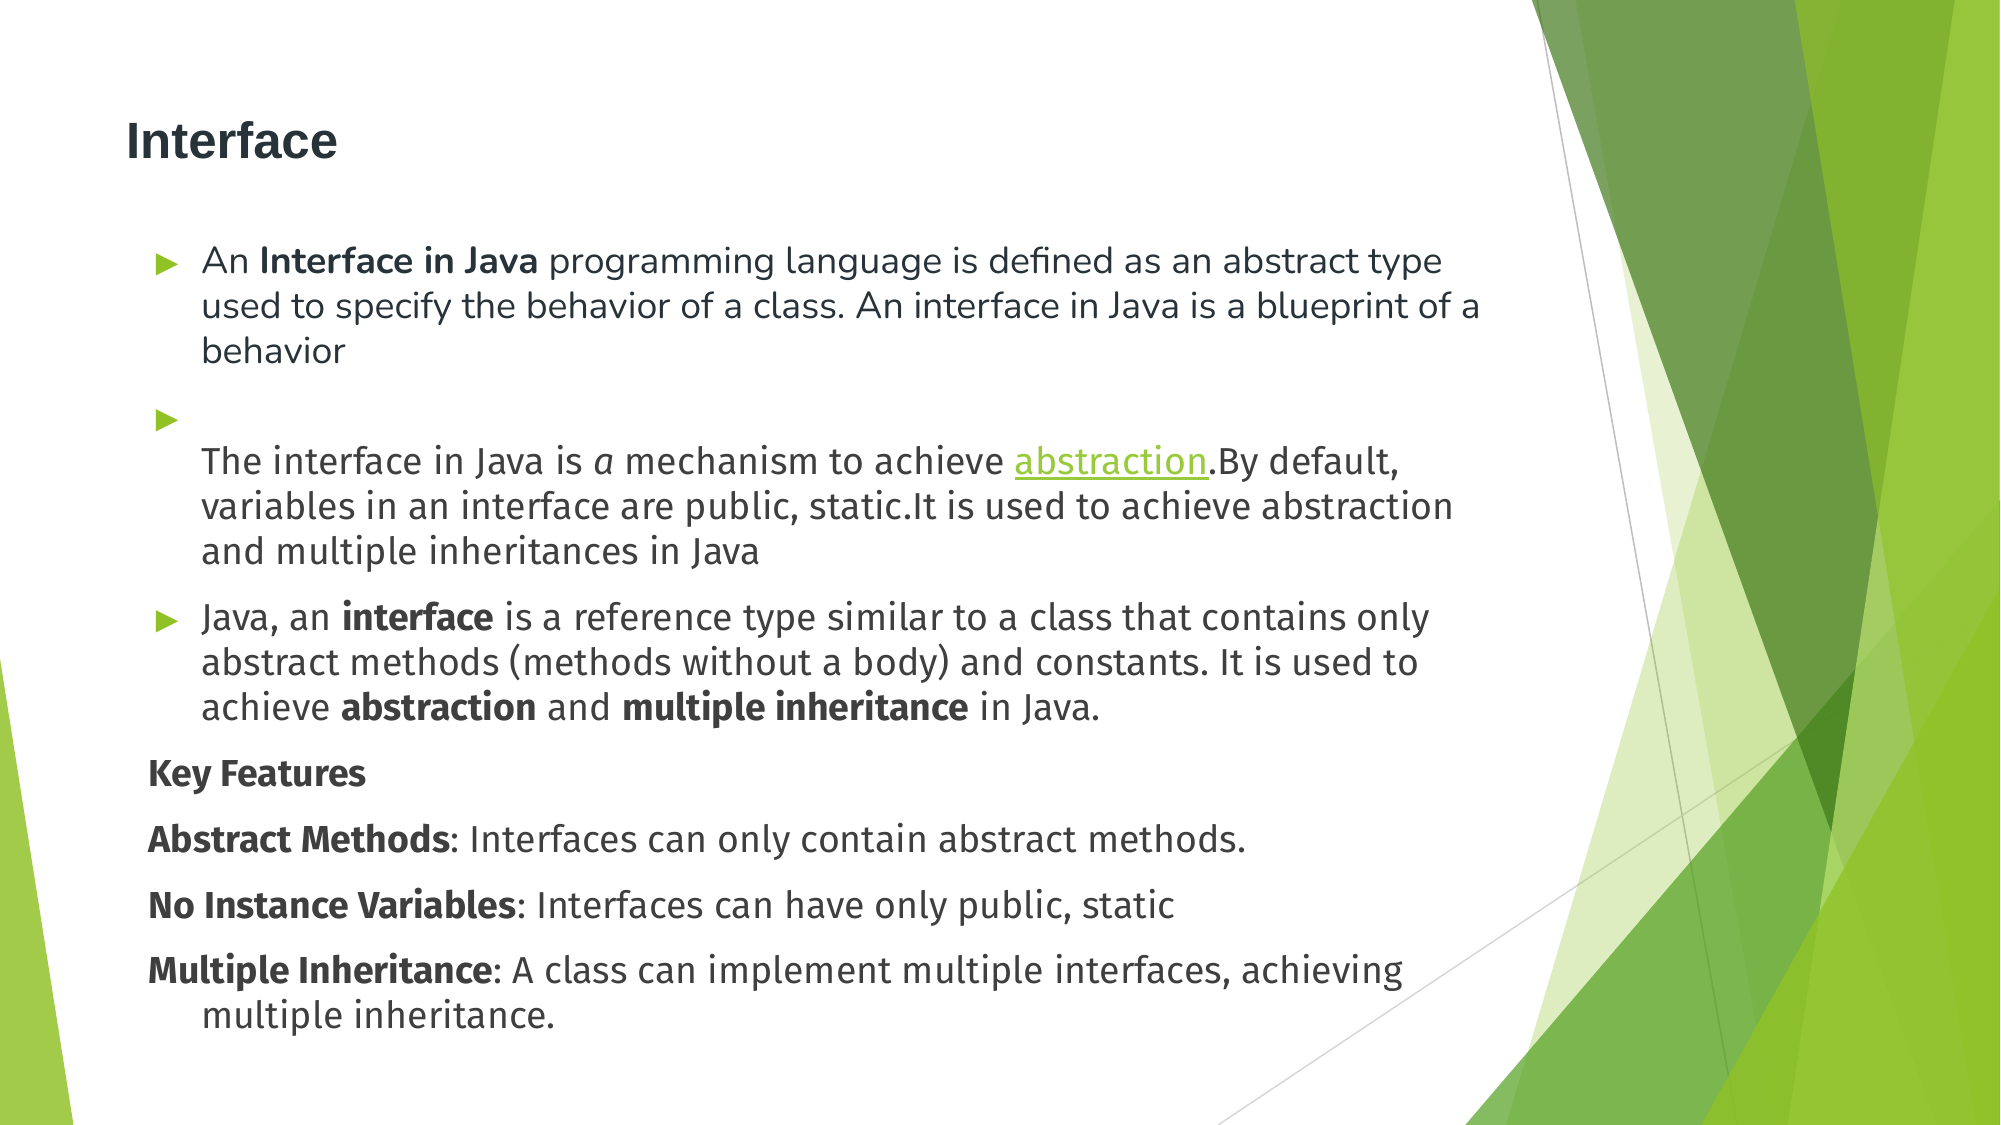

# Interface
An Interface in Java programming language is defined as an abstract type used to specify the behavior of a class. An interface in Java is a blueprint of a behavior
The interface in Java is a mechanism to achieve abstraction.By default, variables in an interface are public, static.It is used to achieve abstraction and multiple inheritances in Java
Java, an interface is a reference type similar to a class that contains only abstract methods (methods without a body) and constants. It is used to achieve abstraction and multiple inheritance in Java.
Key Features
Abstract Methods: Interfaces can only contain abstract methods.
No Instance Variables: Interfaces can have only public, static
Multiple Inheritance: A class can implement multiple interfaces, achieving multiple inheritance.